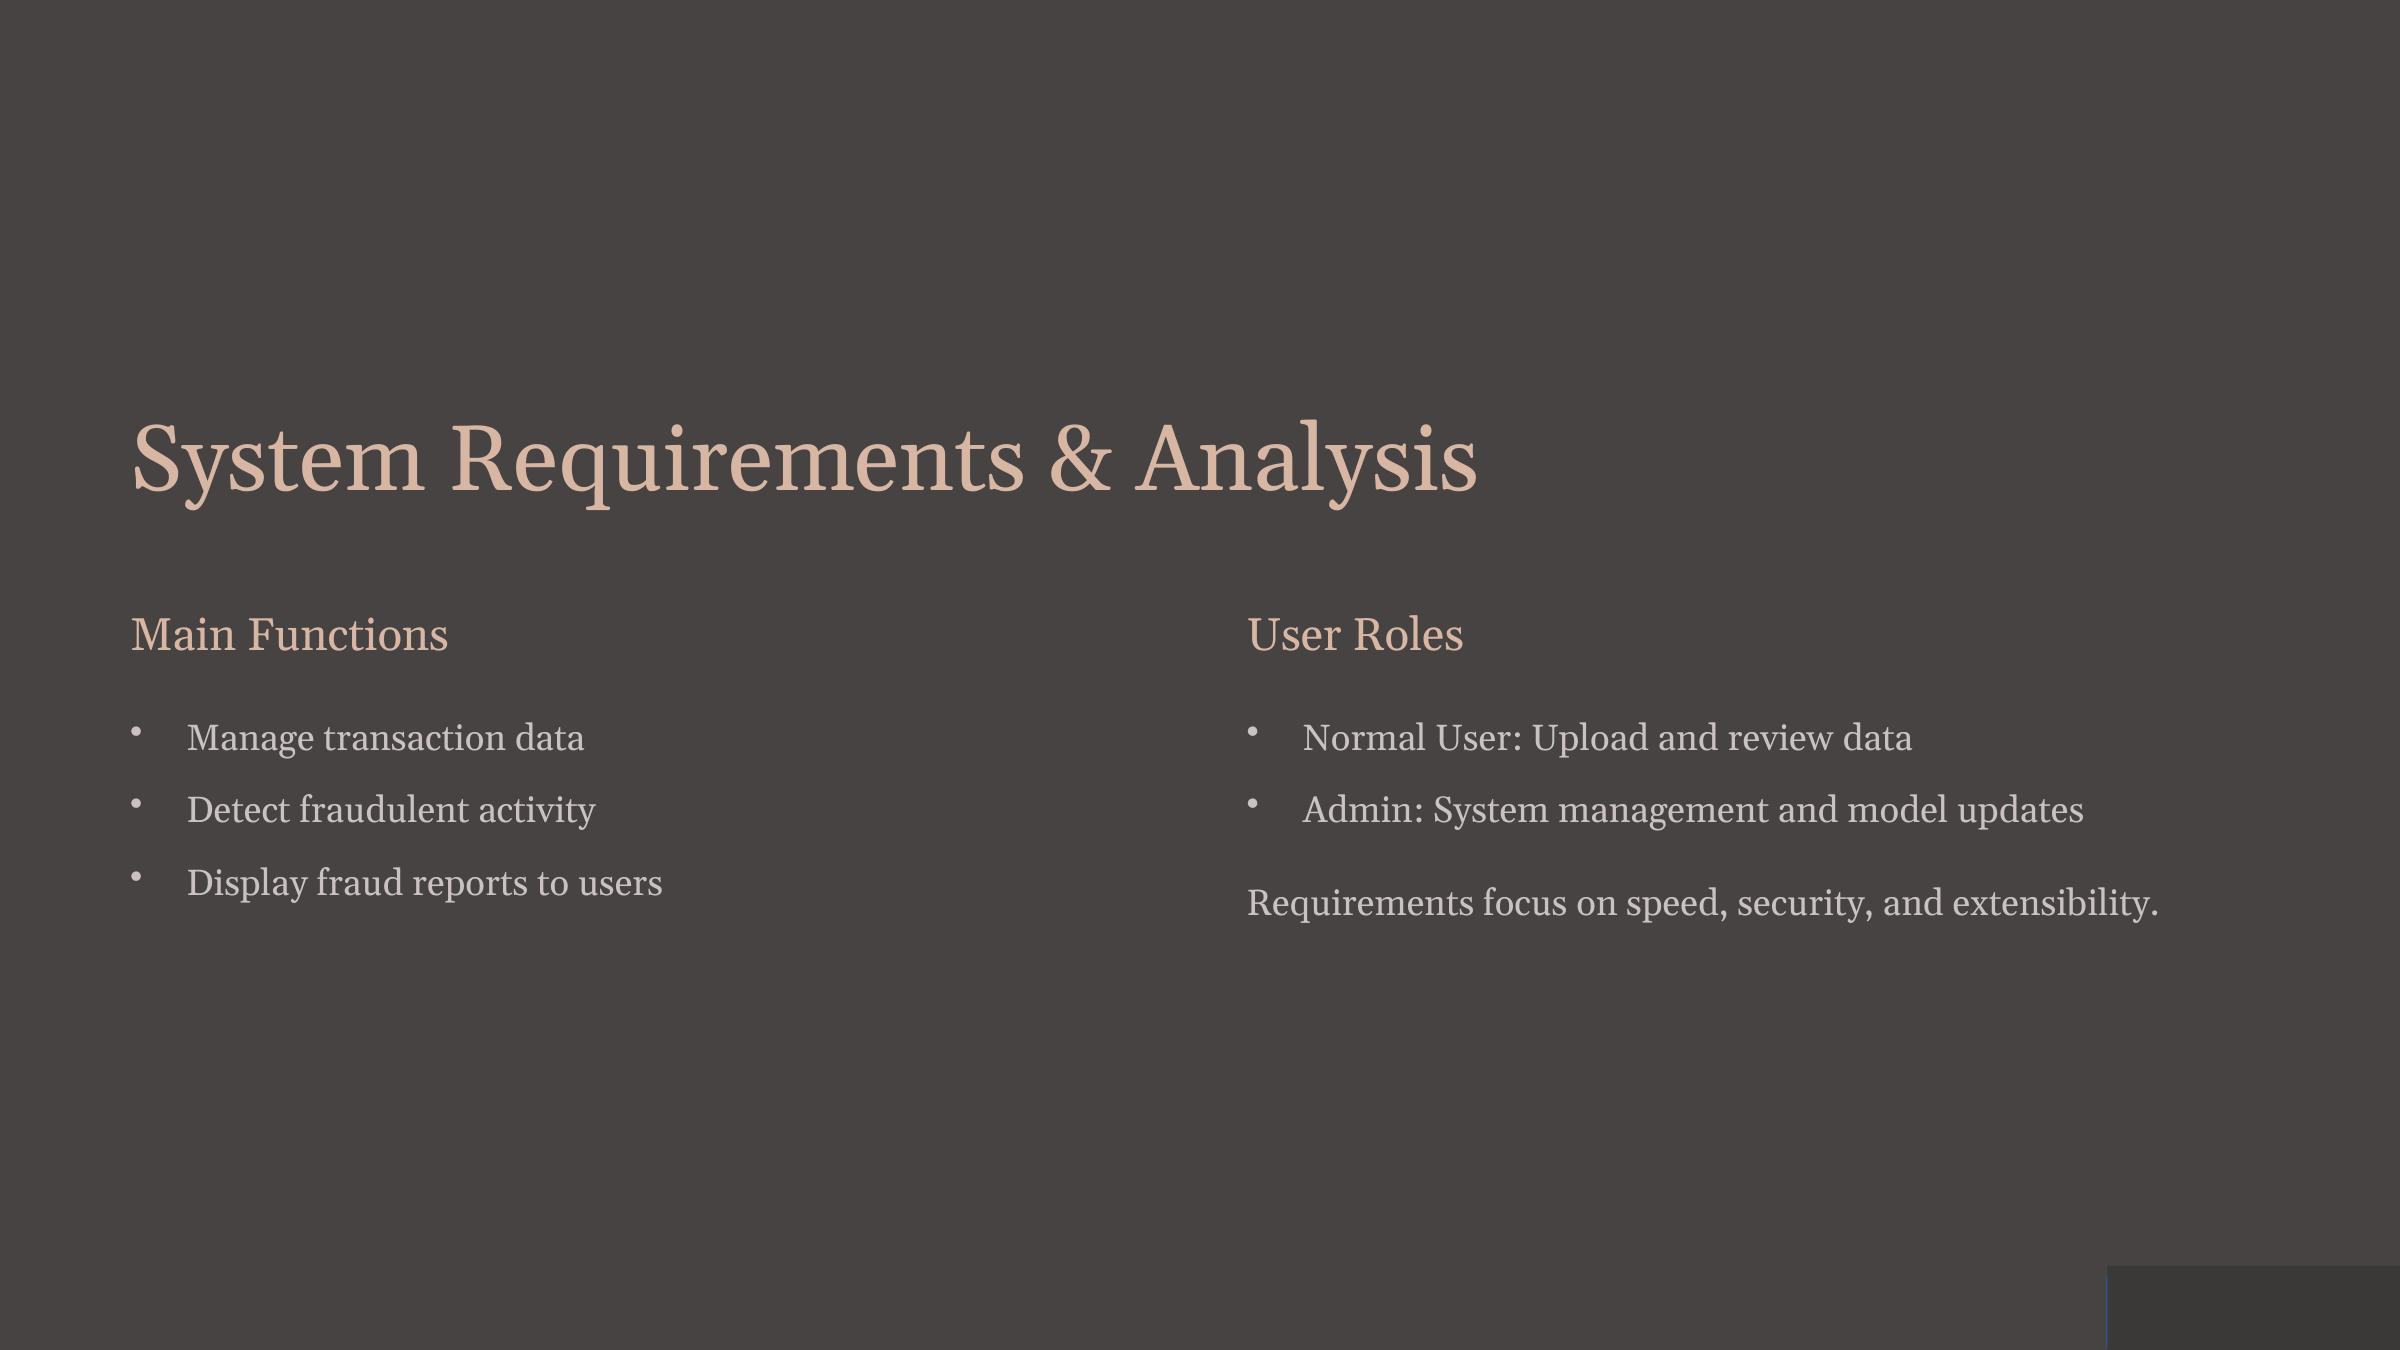

System Requirements & Analysis
Main Functions
User Roles
Manage transaction data
Normal User: Upload and review data
Detect fraudulent activity
Admin: System management and model updates
Display fraud reports to users
Requirements focus on speed, security, and extensibility.